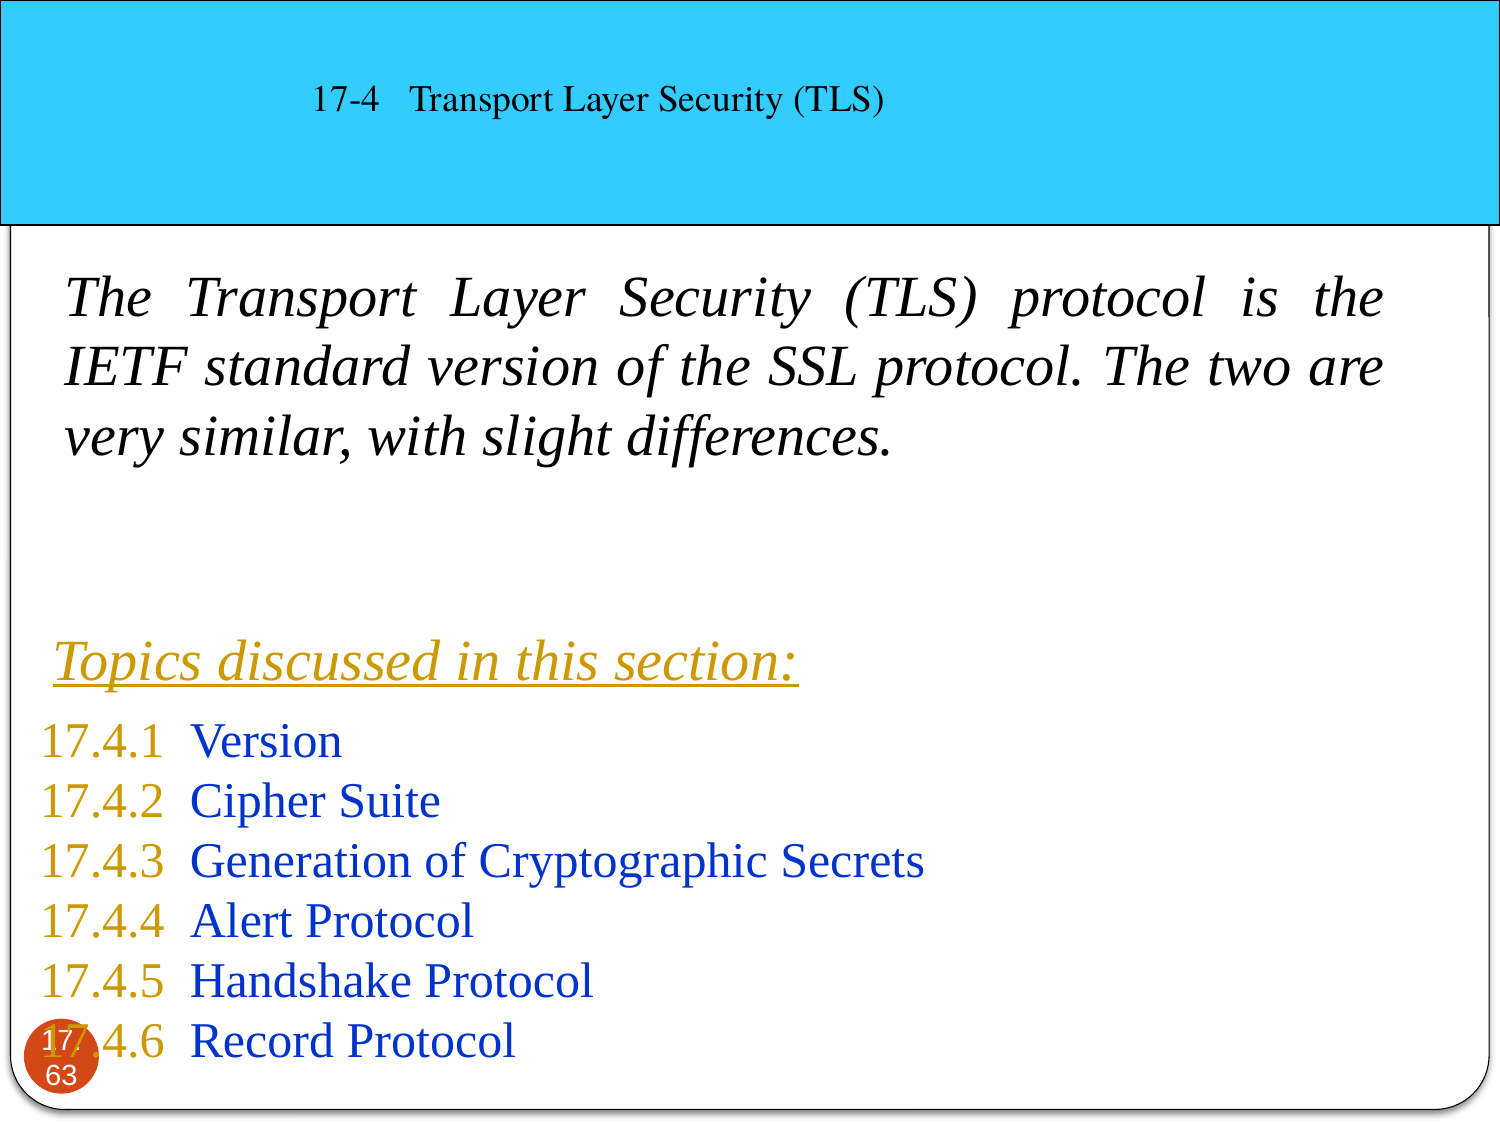

17-4   Transport Layer Security (TLS)
The Transport Layer Security (TLS) protocol is the IETF standard version of the SSL protocol. The two are very similar, with slight differences.
Topics discussed in this section:
17.4.1	Version
17.4.2	Cipher Suite
17.4.3	Generation of Cryptographic Secrets
17.4.4	Alert Protocol
17.4.5	Handshake Protocol
17.4.6	Record Protocol
17.63